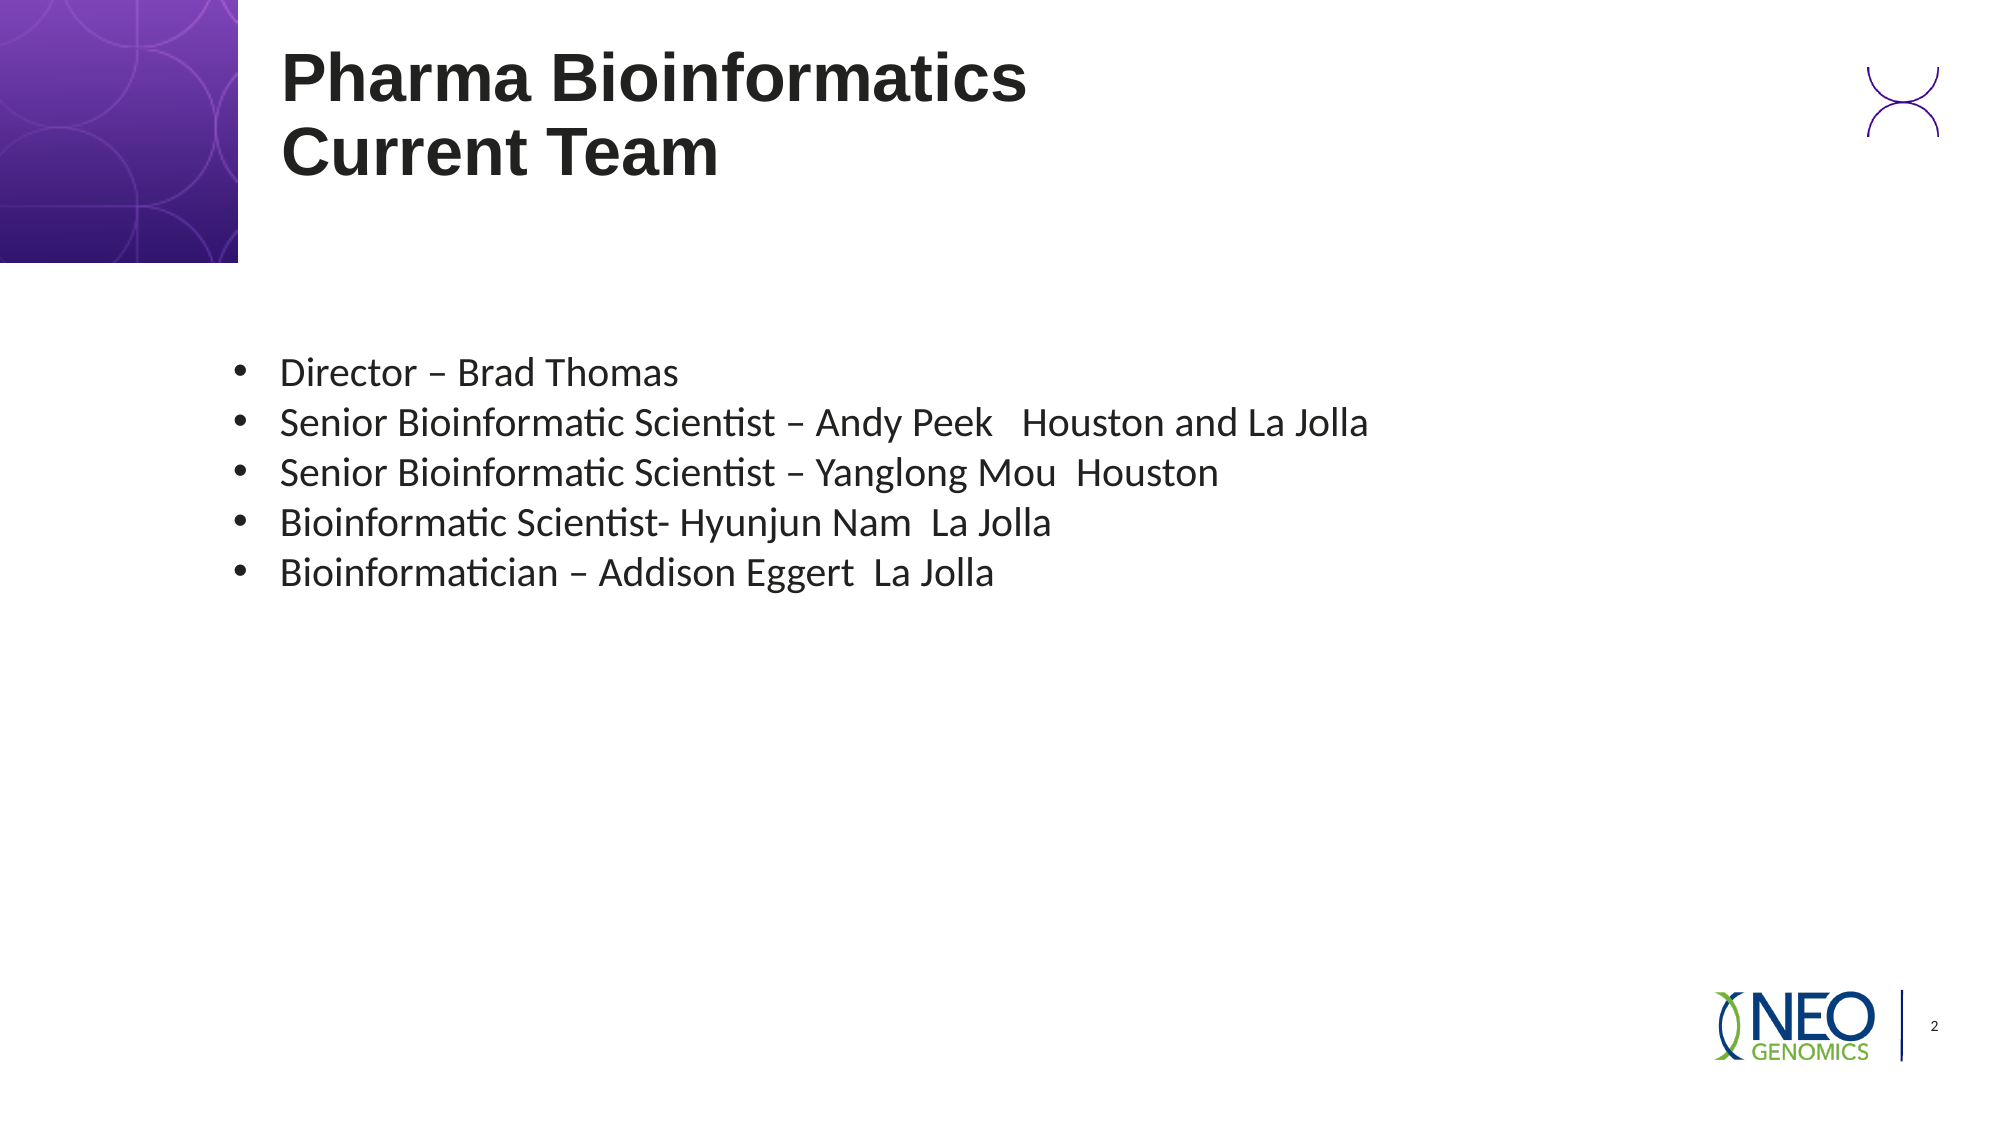

# Pharma Bioinformatics Current Team
Director – Brad Thomas
Senior Bioinformatic Scientist – Andy Peek   Houston and La Jolla
Senior Bioinformatic Scientist – Yanglong Mou  Houston
Bioinformatic Scientist- Hyunjun Nam  La Jolla
Bioinformatician – Addison Eggert  La Jolla
2